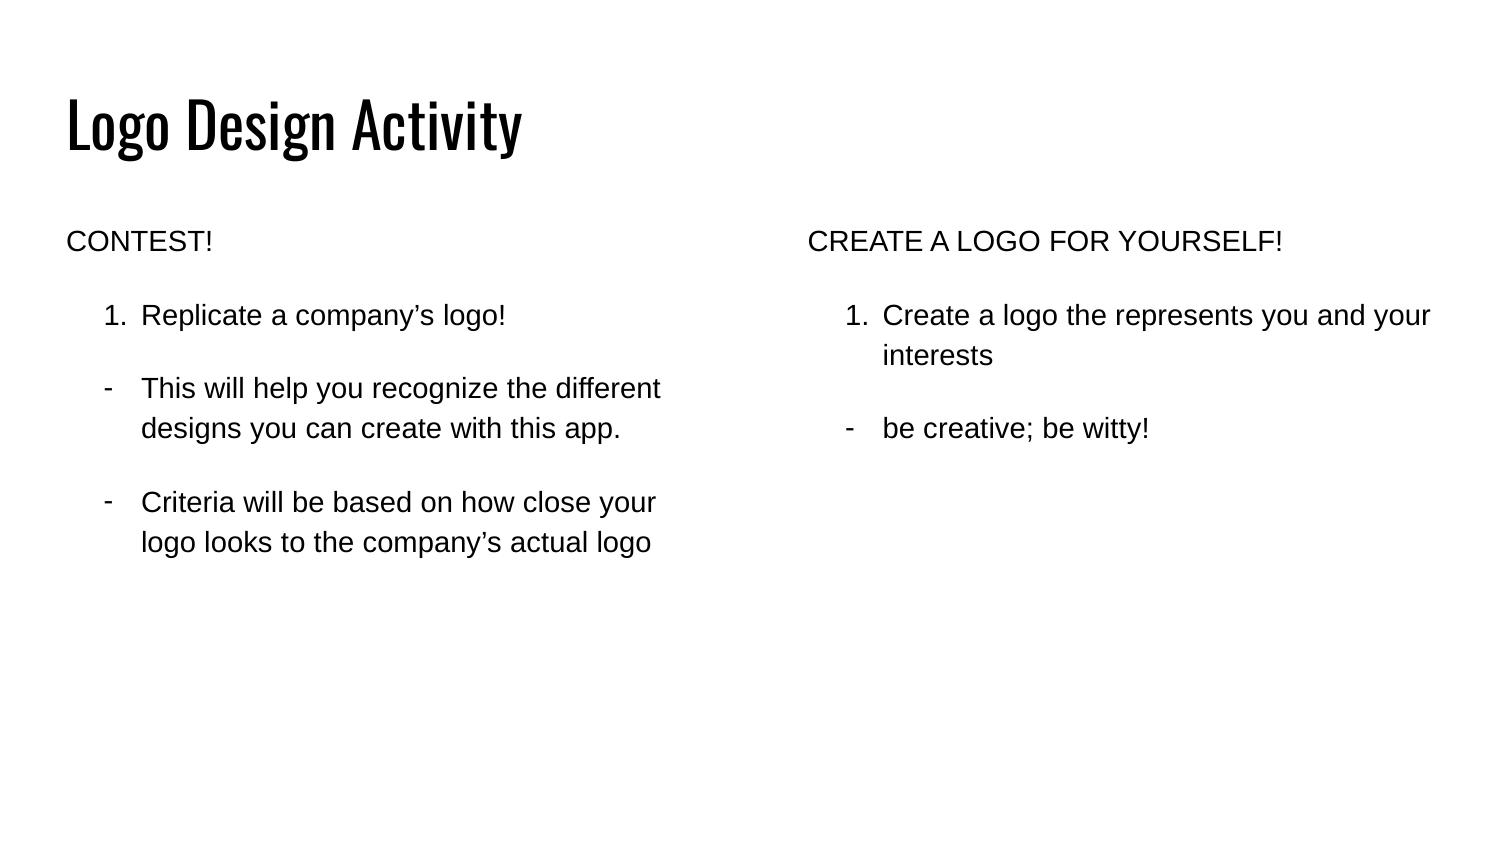

# Logo Design Activity
CONTEST!
Replicate a company’s logo!
This will help you recognize the different designs you can create with this app.
Criteria will be based on how close your logo looks to the company’s actual logo
CREATE A LOGO FOR YOURSELF!
Create a logo the represents you and your interests
be creative; be witty!